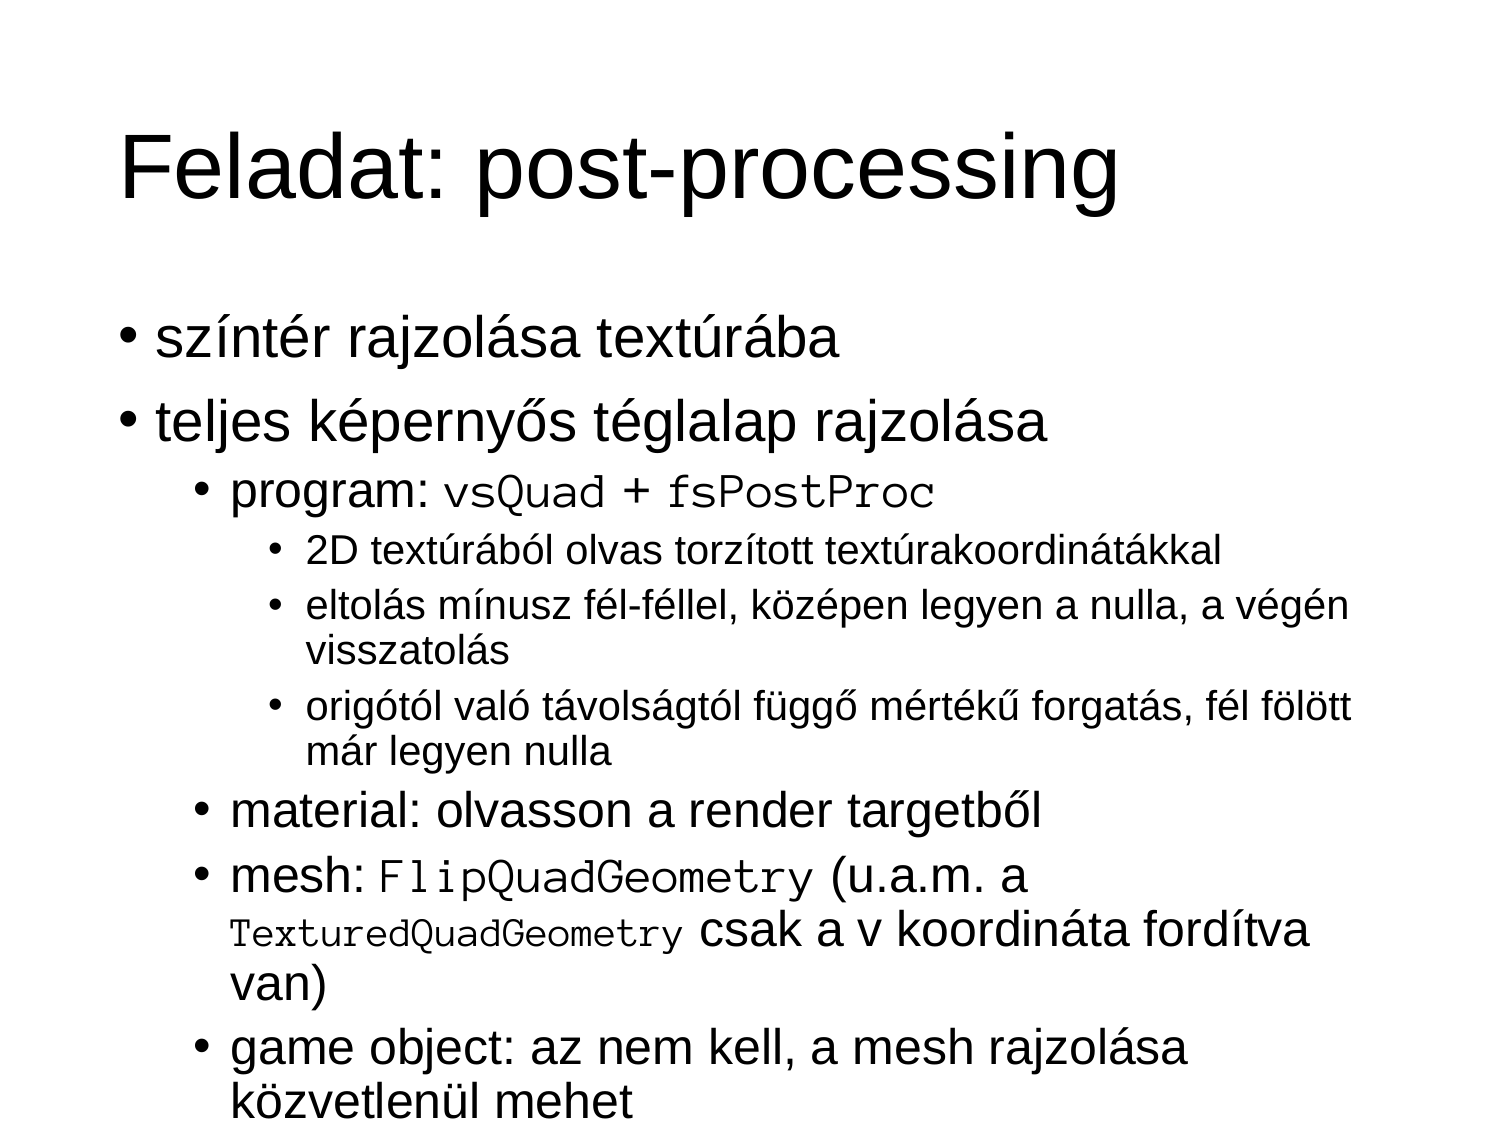

# Feladat: post-processing
színtér rajzolása textúrába
teljes képernyős téglalap rajzolása
program: vsQuad + fsPostProc
2D textúrából olvas torzított textúrakoordinátákkal
eltolás mínusz fél-féllel, középen legyen a nulla, a végén visszatolás
origótól való távolságtól függő mértékű forgatás, fél fölött már legyen nulla
material: olvasson a render targetből
mesh: FlipQuadGeometry (u.a.m. a TexturedQuadGeometry csak a v koordináta fordítva van)
game object: az nem kell, a mesh rajzolása közvetlenül mehet